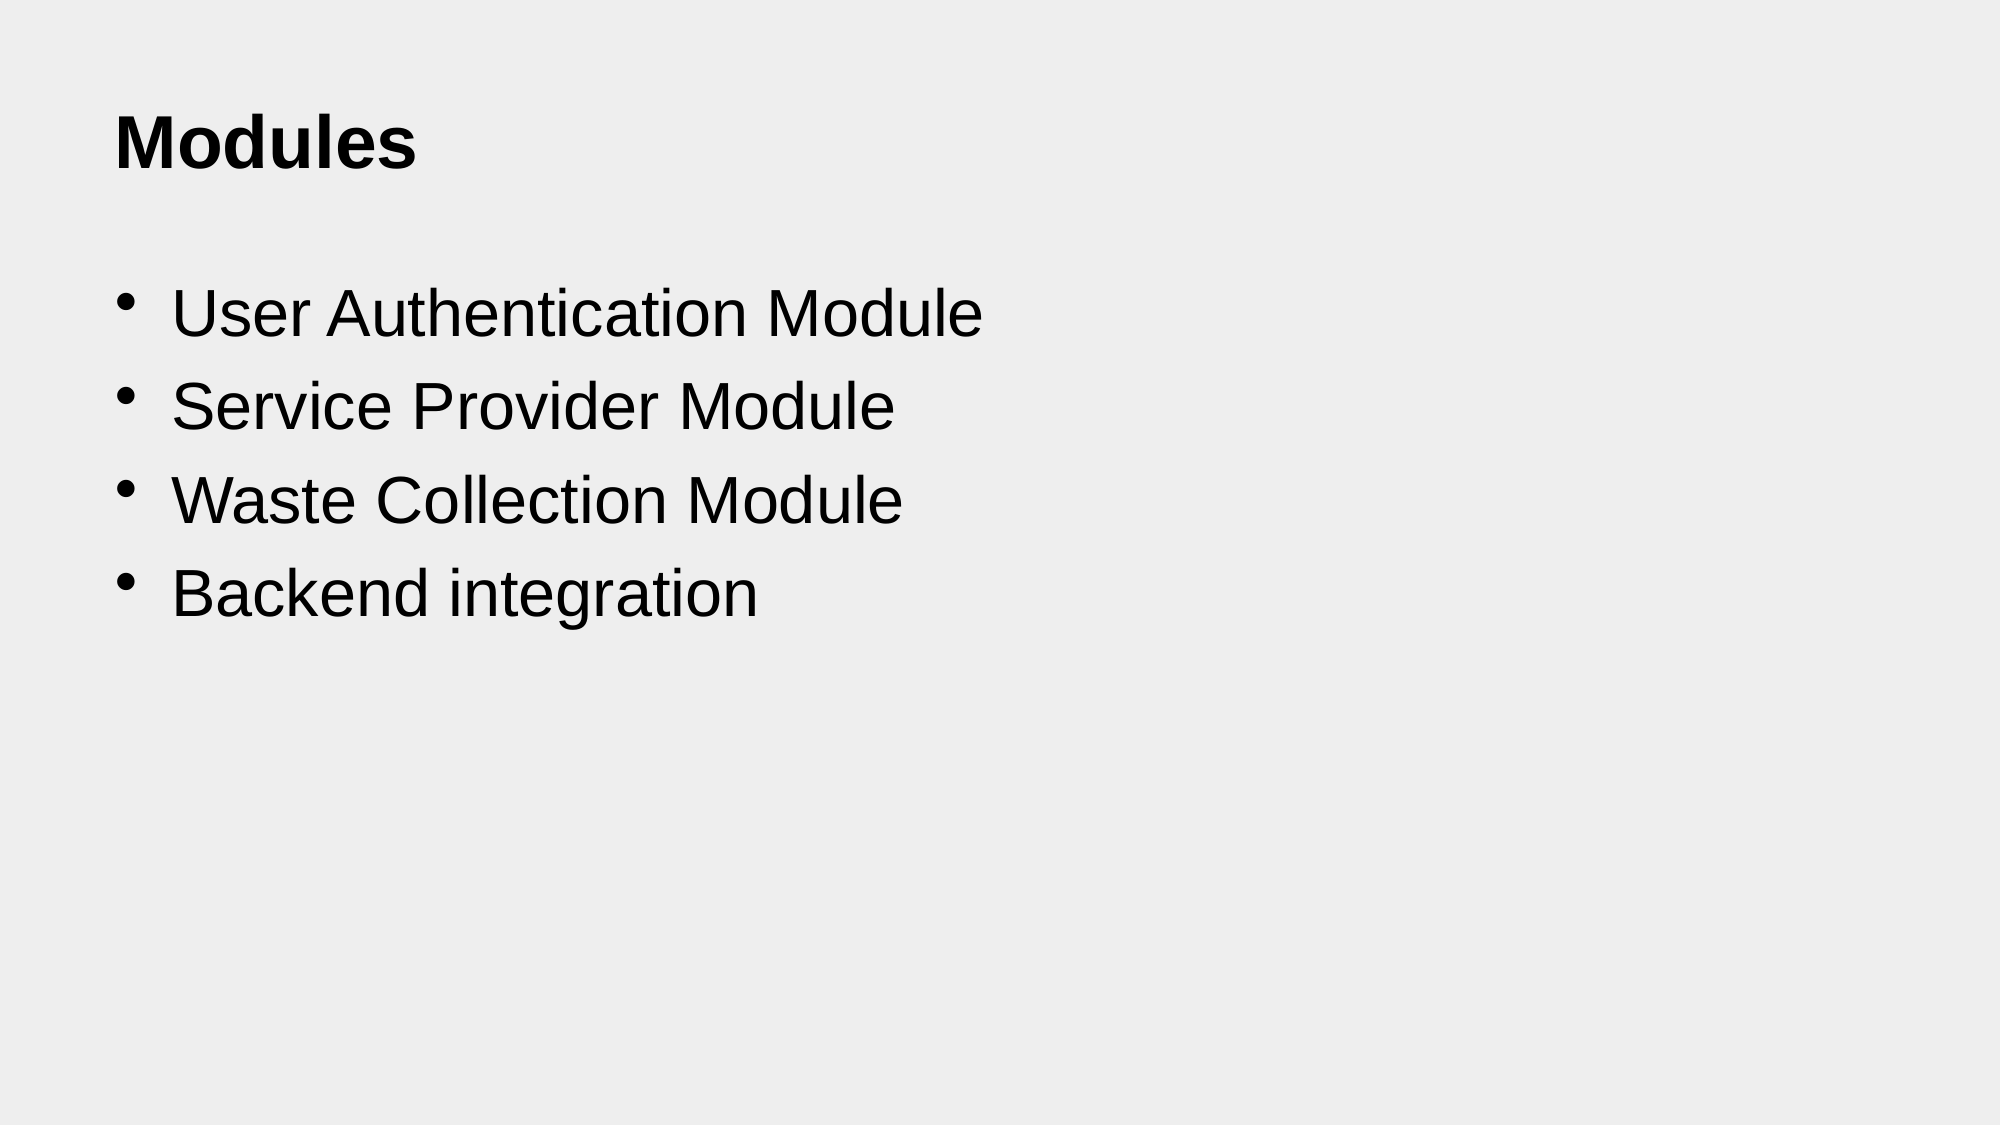

# Modules
User Authentication Module
Service Provider Module
Waste Collection Module
Backend integration